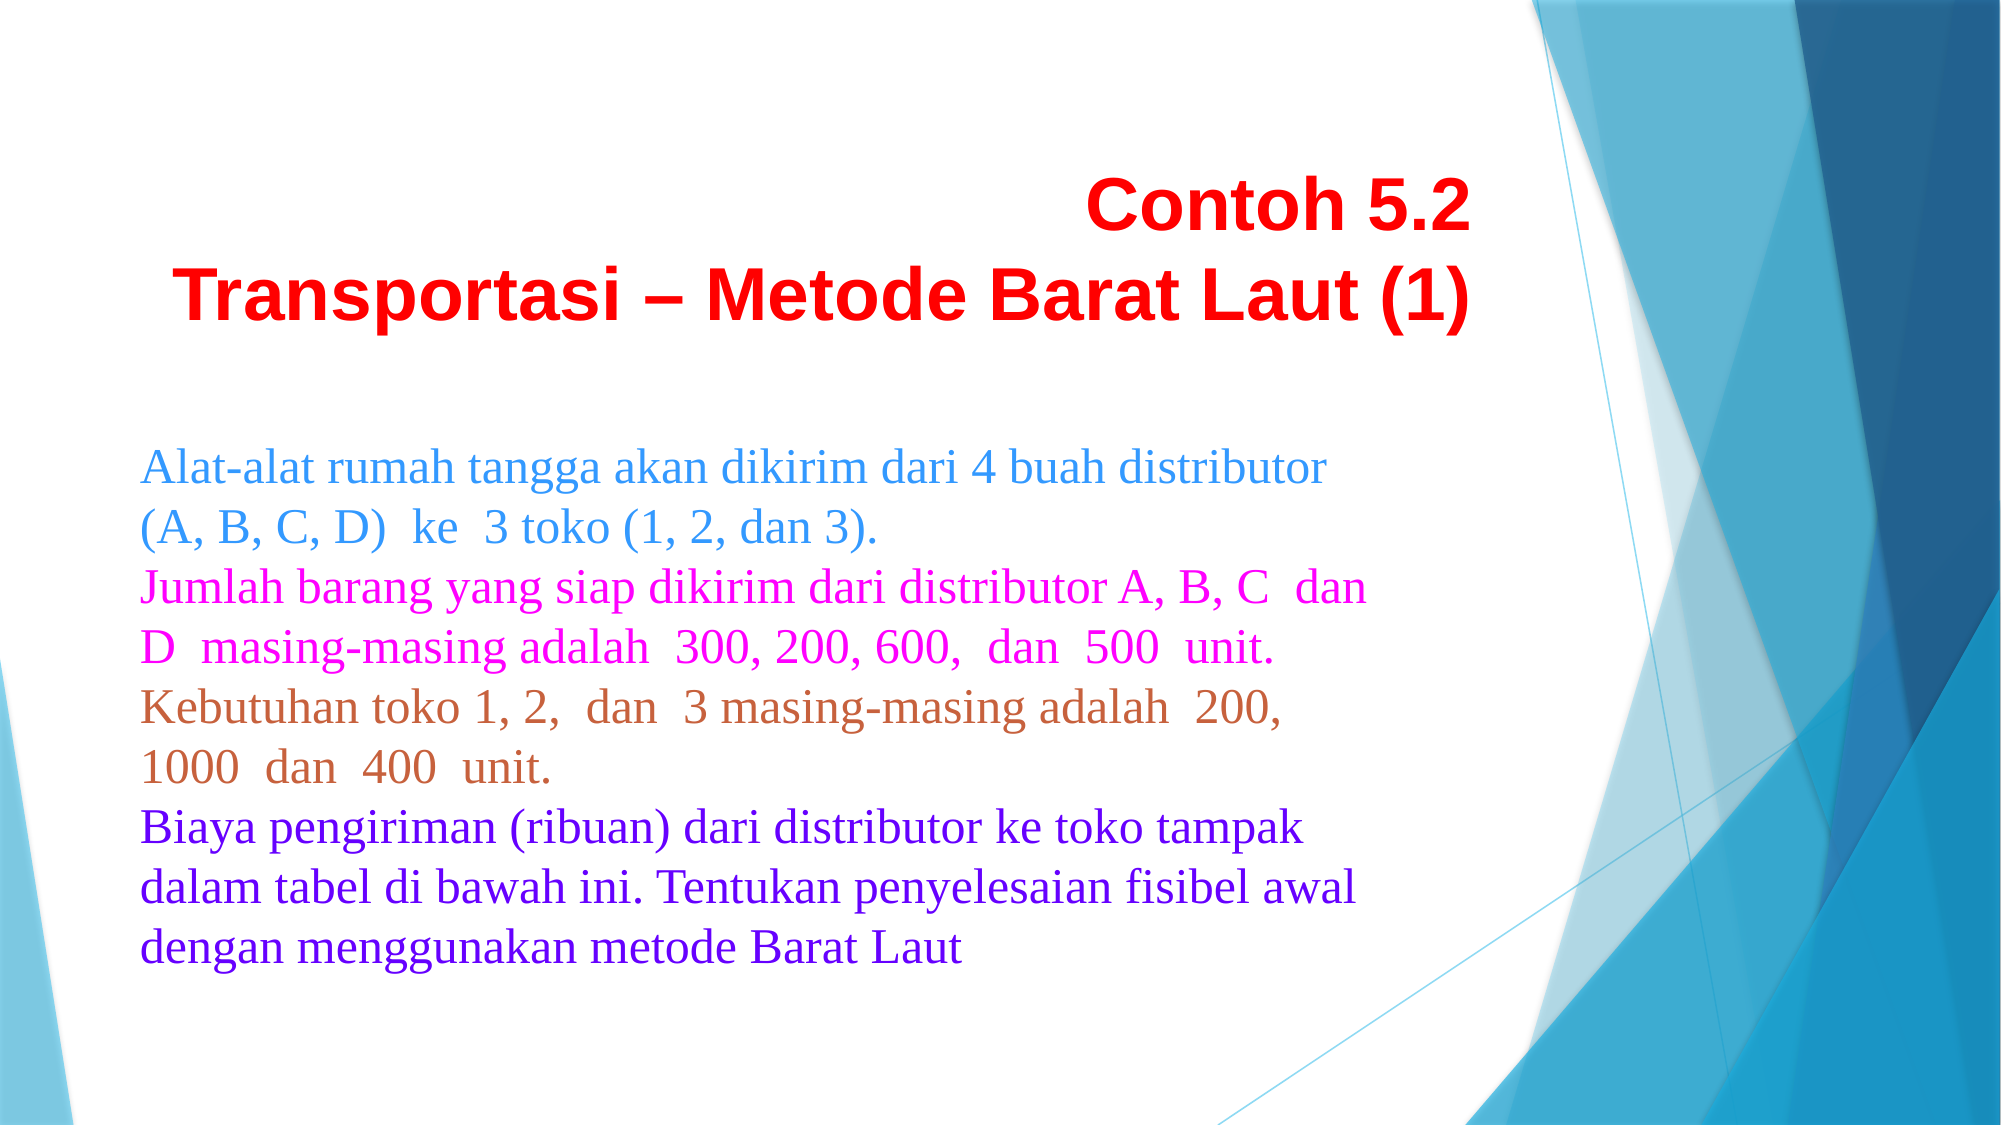

Contoh 5.2
Transportasi – Metode Barat Laut (1)
Alat-alat rumah tangga akan dikirim dari 4 buah distributor (A, B, C, D)  ke  3 toko (1, 2, dan 3).
Jumlah barang yang siap dikirim dari distributor A, B, C  dan  D  masing-masing adalah  300, 200, 600,  dan  500  unit.
Kebutuhan toko 1, 2,  dan  3 masing-masing adalah  200, 1000  dan  400  unit.
Biaya pengiriman (ribuan) dari distributor ke toko tampak dalam tabel di bawah ini. Tentukan penyelesaian fisibel awal dengan menggunakan metode Barat Laut